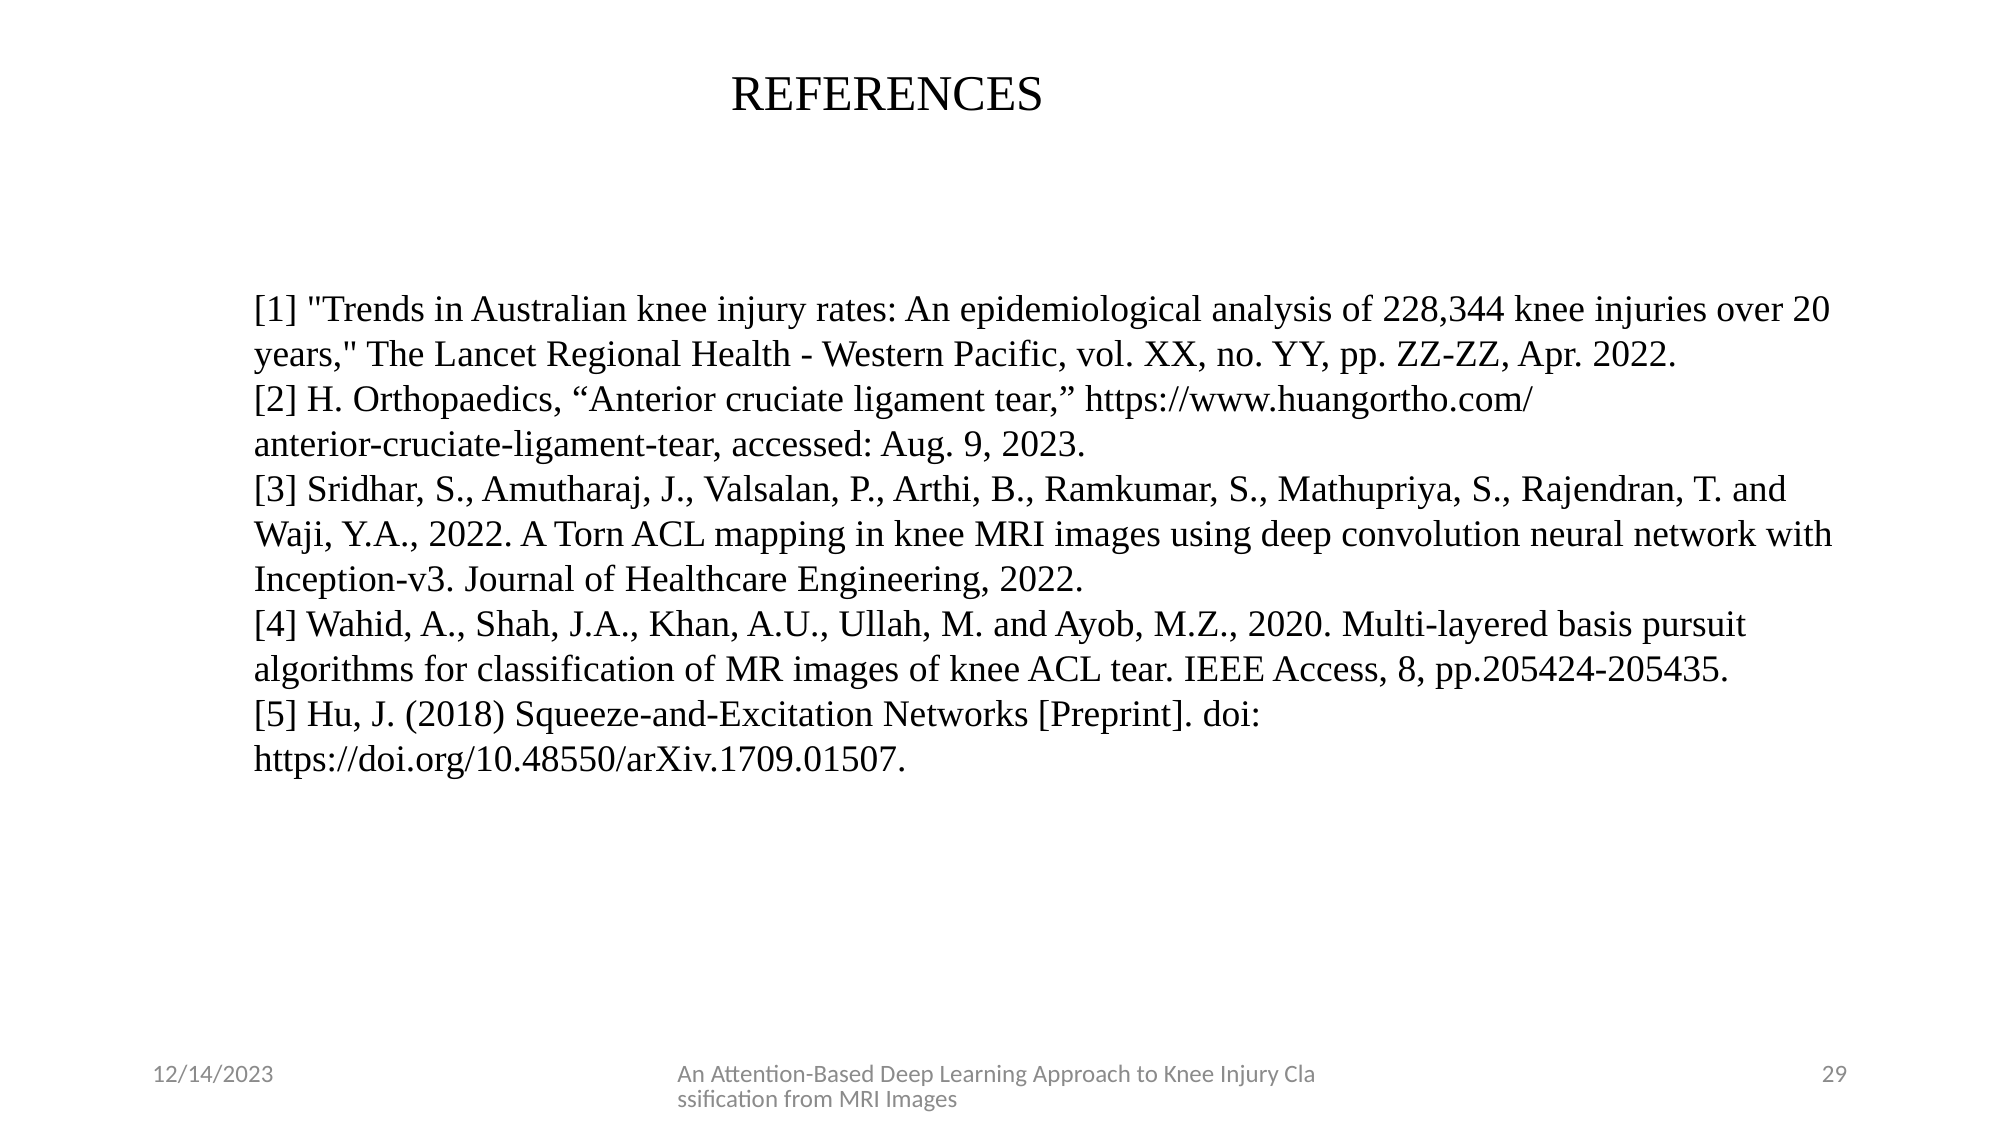

REFERENCES
[1] "Trends in Australian knee injury rates: An epidemiological analysis of 228,344 knee injuries over 20 years," The Lancet Regional Health - Western Pacific, vol. XX, no. YY, pp. ZZ-ZZ, Apr. 2022.
[2] H. Orthopaedics, “Anterior cruciate ligament tear,” https://www.huangortho.com/
anterior-cruciate-ligament-tear, accessed: Aug. 9, 2023.
[3] Sridhar, S., Amutharaj, J., Valsalan, P., Arthi, B., Ramkumar, S., Mathupriya, S., Rajendran, T. and Waji, Y.A., 2022. A Torn ACL mapping in knee MRI images using deep convolution neural network with Inception-v3. Journal of Healthcare Engineering, 2022.
[4] Wahid, A., Shah, J.A., Khan, A.U., Ullah, M. and Ayob, M.Z., 2020. Multi-layered basis pursuit algorithms for classification of MR images of knee ACL tear. IEEE Access, 8, pp.205424-205435.
[5] Hu, J. (2018) Squeeze-and-Excitation Networks [Preprint]. doi: https://doi.org/10.48550/arXiv.1709.01507.
12/14/2023
An Attention-Based Deep Learning Approach to Knee Injury Classification from MRI Images
29